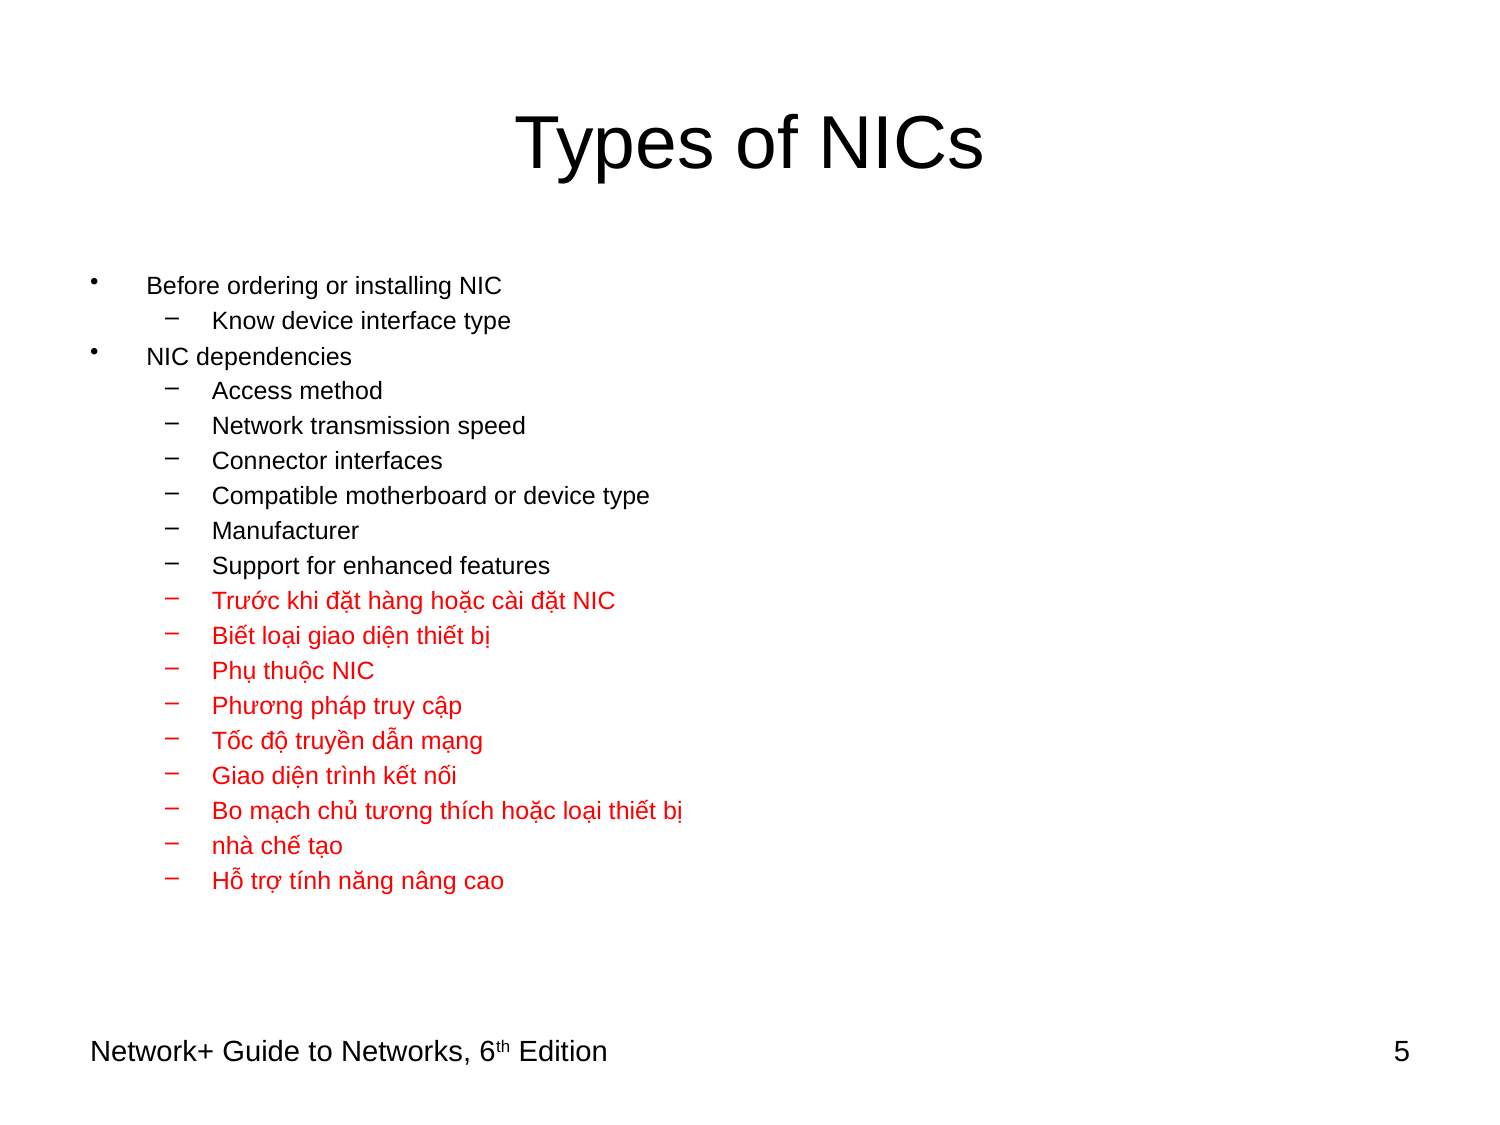

# Types of NICs
Before ordering or installing NIC
Know device interface type
NIC dependencies
Access method
Network transmission speed
Connector interfaces
Compatible motherboard or device type
Manufacturer
Support for enhanced features
Trước khi đặt hàng hoặc cài đặt NIC
Biết loại giao diện thiết bị
Phụ thuộc NIC
Phương pháp truy cập
Tốc độ truyền dẫn mạng
Giao diện trình kết nối
Bo mạch chủ tương thích hoặc loại thiết bị
nhà chế tạo
Hỗ trợ tính năng nâng cao

Network+ Guide to Networks, 6th Edition
5